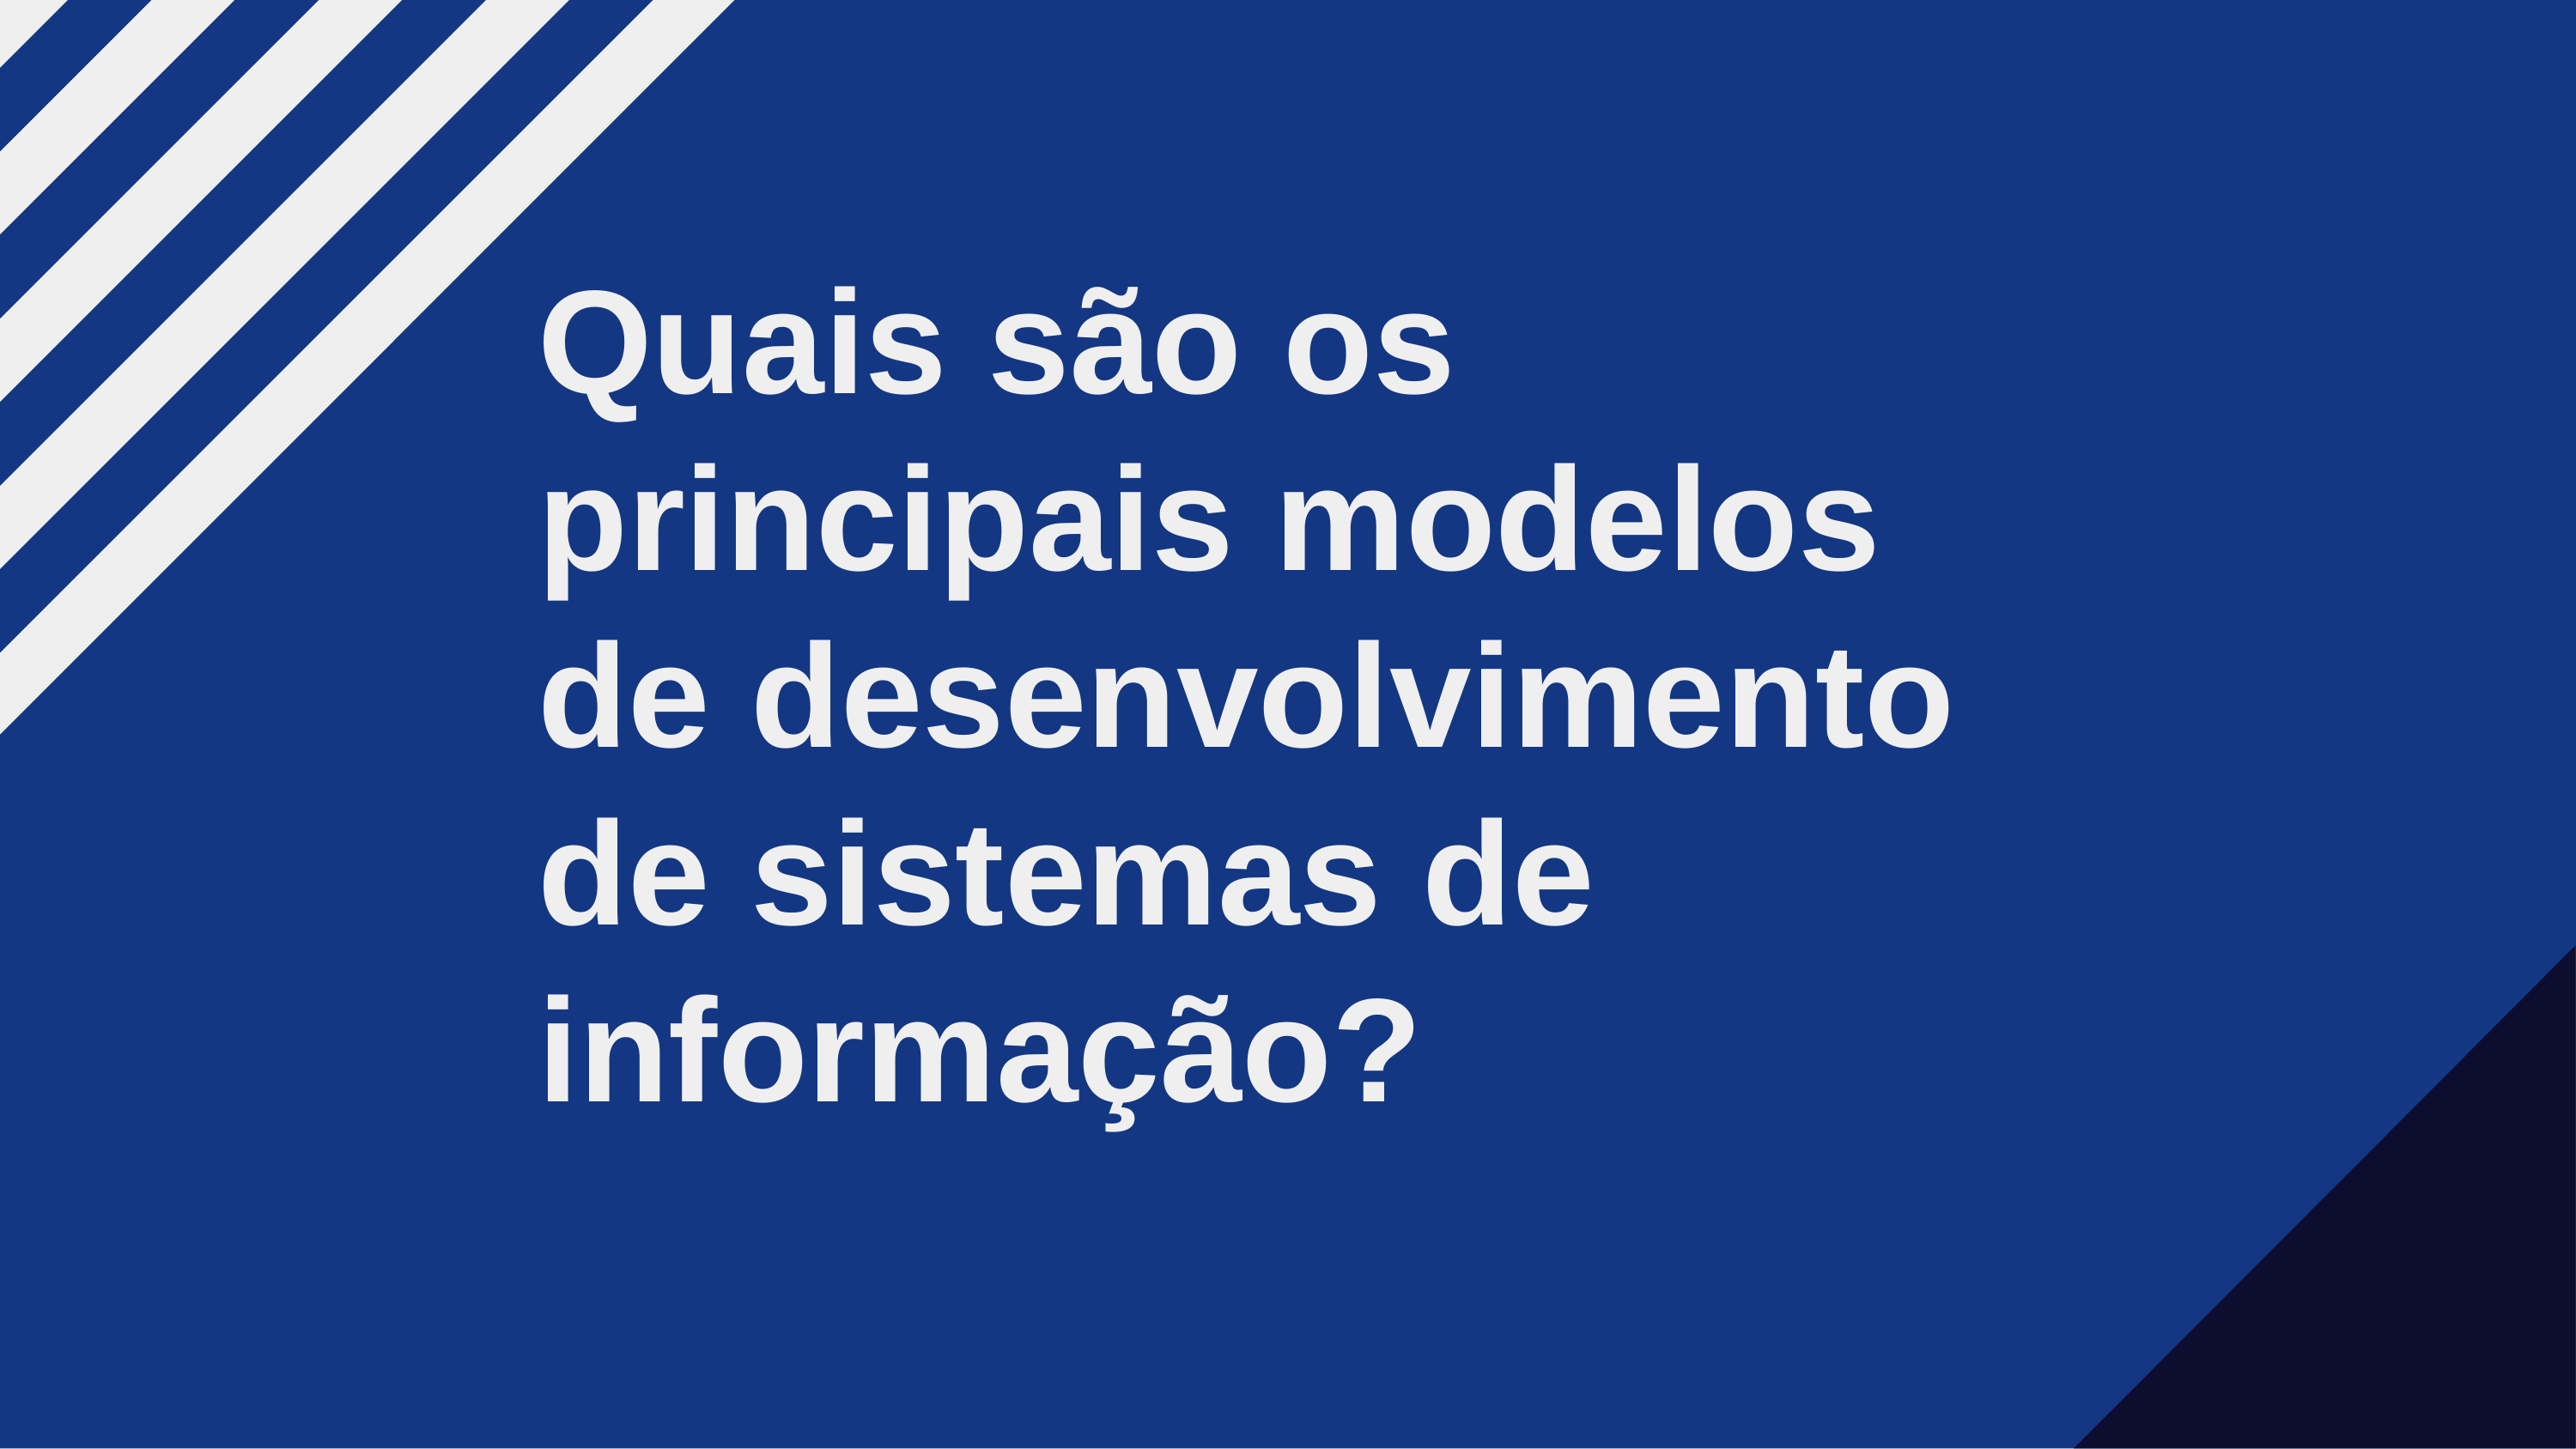

Quais são os  principais modelos  de desenvolvimento  de sistemas de  informação?